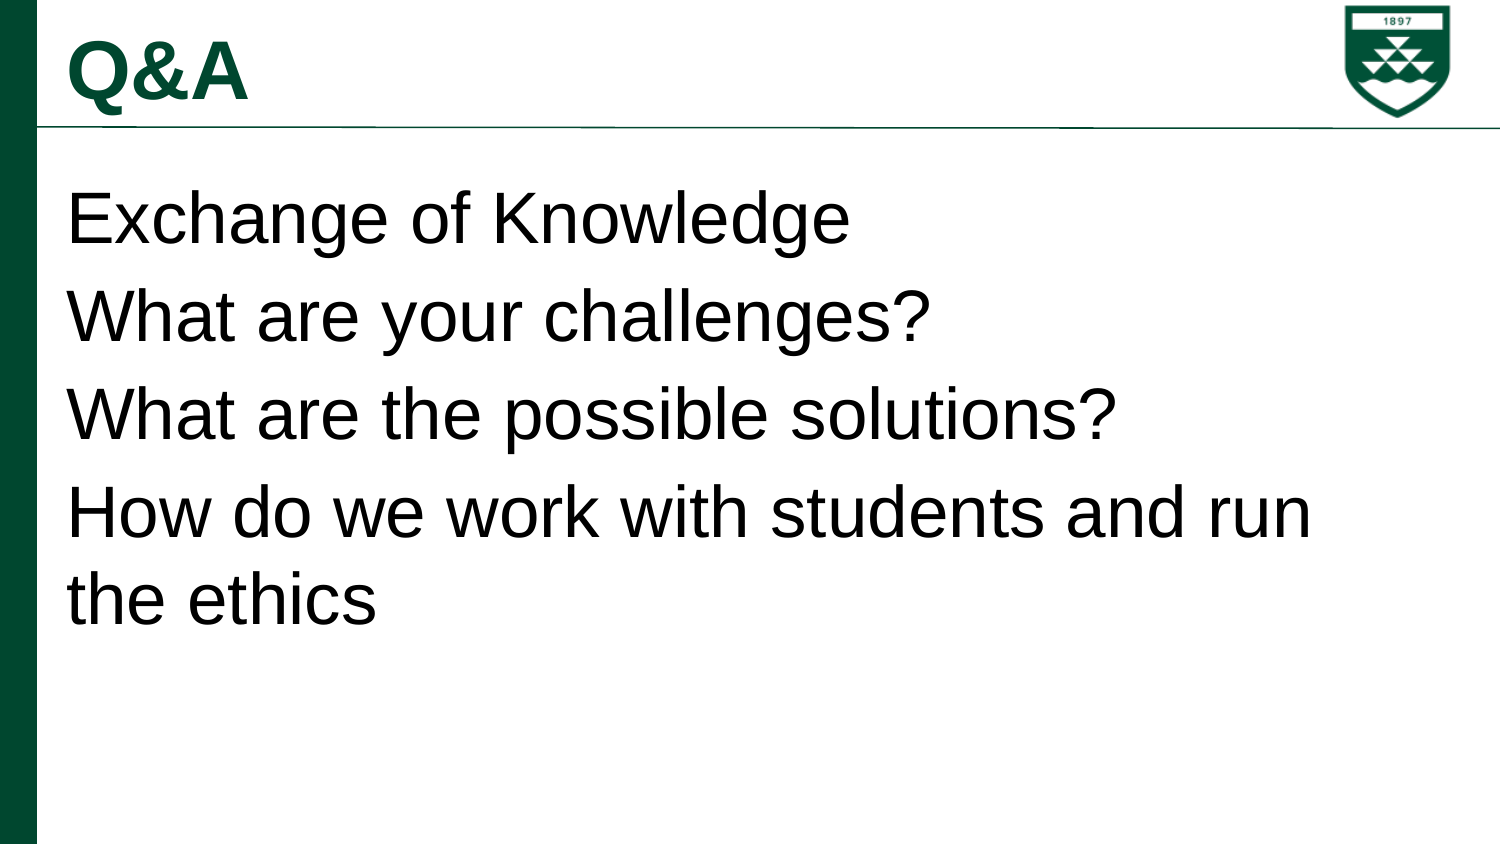

# Q&A
Exchange of Knowledge
What are your challenges?
What are the possible solutions?
How do we work with students and run the ethics